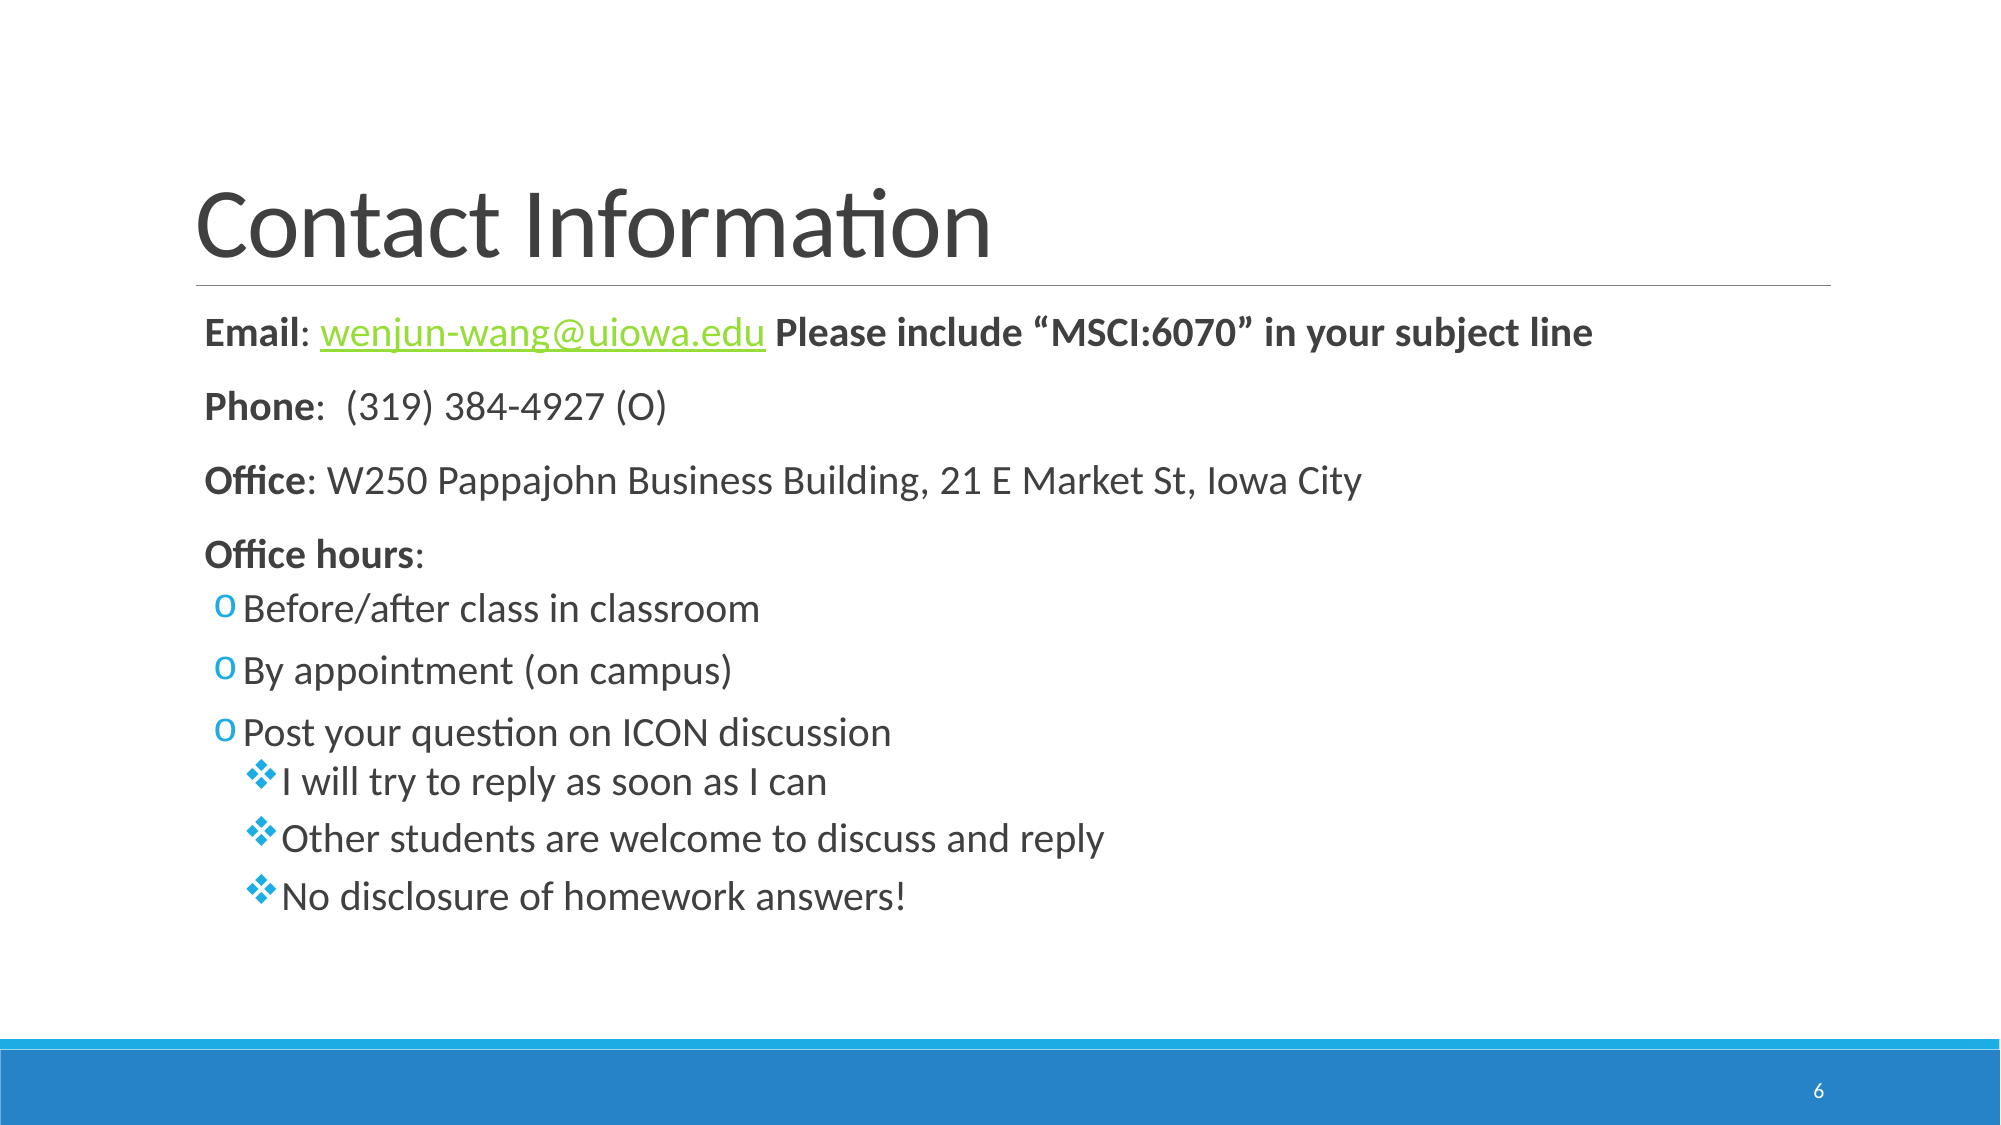

# Contact Information
 Email: wenjun-wang@uiowa.edu Please include “MSCI:6070” in your subject line
 Phone:  (319) 384-4927 (O)
 Office: W250 Pappajohn Business Building, 21 E Market St, Iowa City
 Office hours:
Before/after class in classroom
By appointment (on campus)
Post your question on ICON discussion
I will try to reply as soon as I can
Other students are welcome to discuss and reply
No disclosure of homework answers!
6